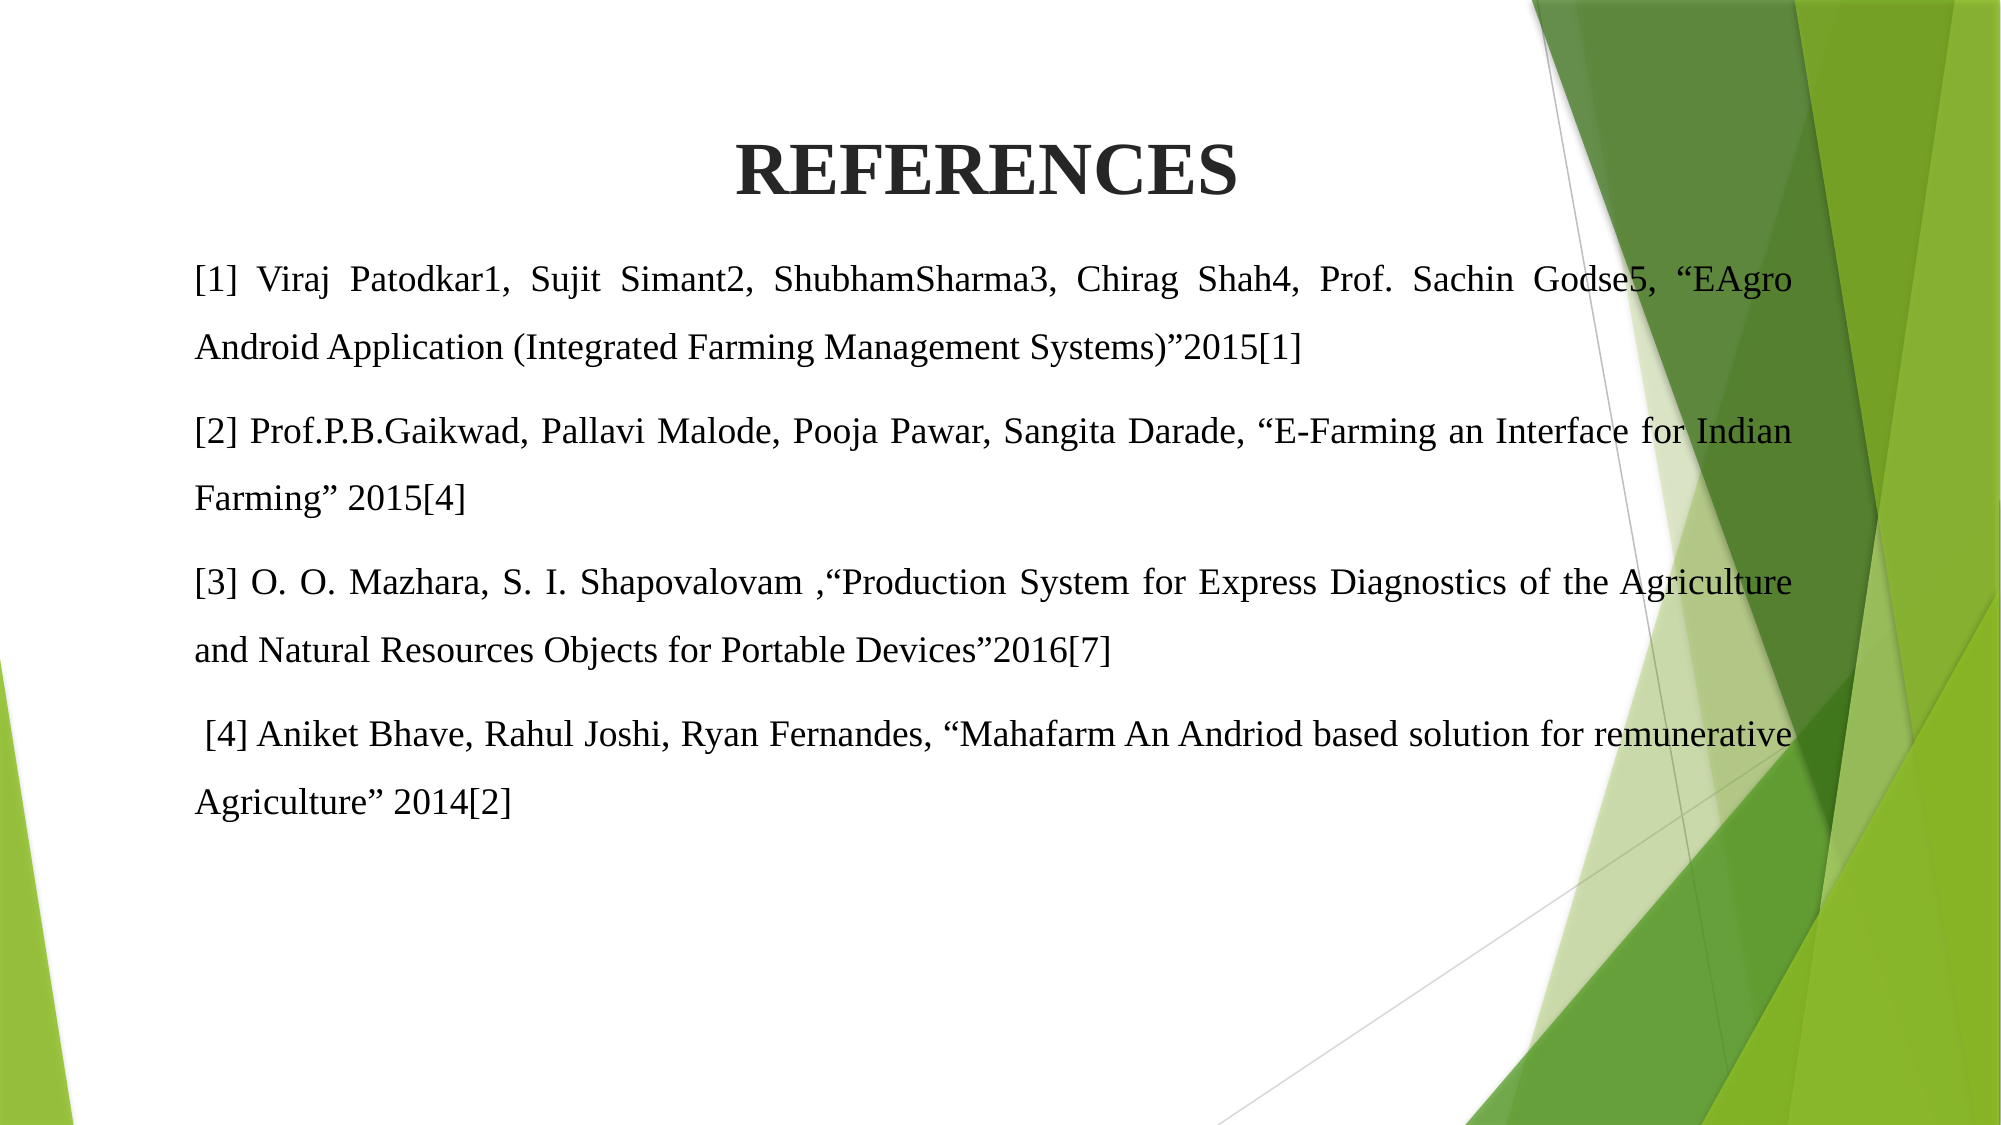

REFERENCES
[1] Viraj Patodkar1, Sujit Simant2, ShubhamSharma3, Chirag Shah4, Prof. Sachin Godse5, “EAgro Android Application (Integrated Farming Management Systems)”2015[1]
[2] Prof.P.B.Gaikwad, Pallavi Malode, Pooja Pawar, Sangita Darade, “E-Farming an Interface for Indian Farming” 2015[4]
[3] O. O. Mazhara, S. I. Shapovalovam ,“Production System for Express Diagnostics of the Agriculture and Natural Resources Objects for Portable Devices”2016[7]
 [4] Aniket Bhave, Rahul Joshi, Ryan Fernandes, “Mahafarm An Andriod based solution for remunerative Agriculture” 2014[2]